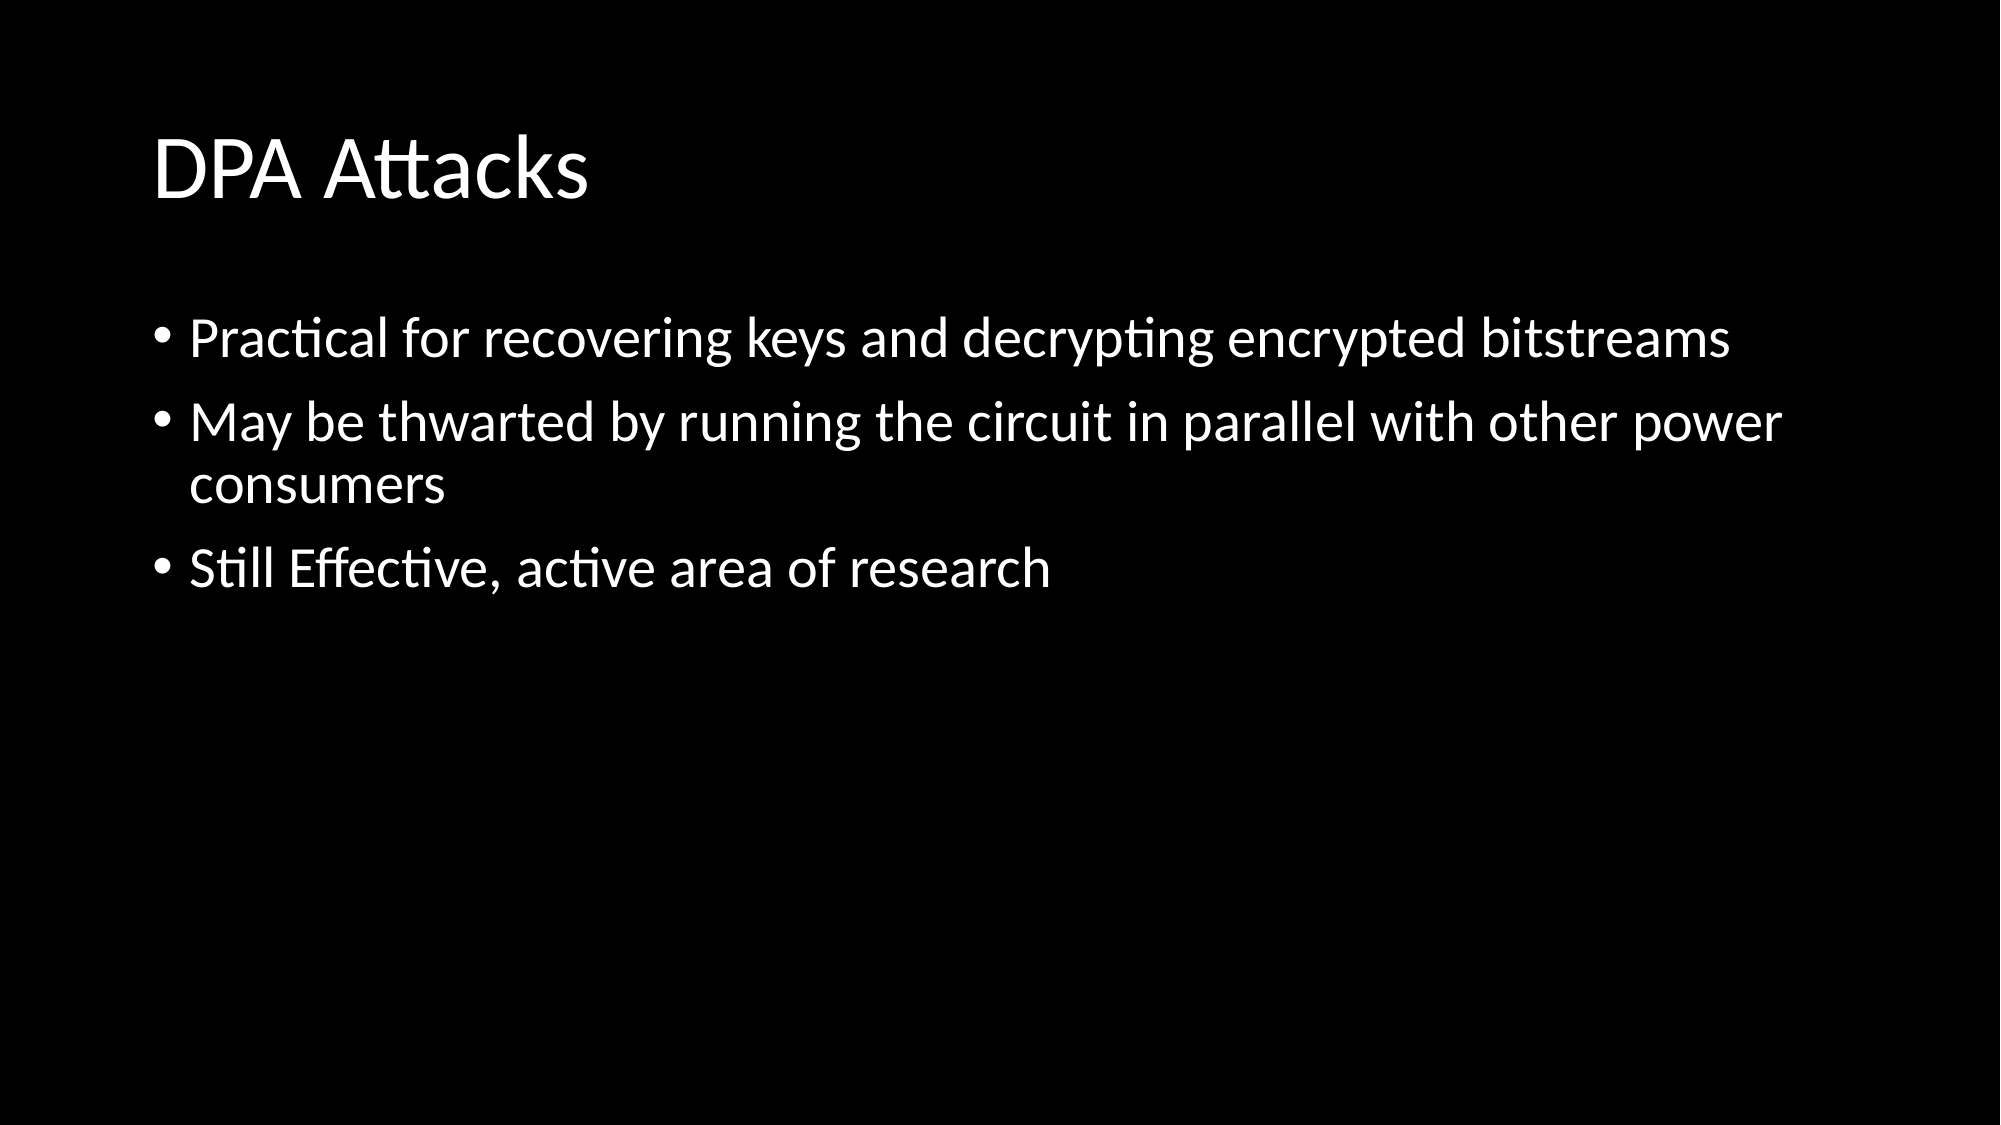

# DPA Attacks
Practical for recovering keys and decrypting encrypted bitstreams
May be thwarted by running the circuit in parallel with other power consumers
Still Effective, active area of research